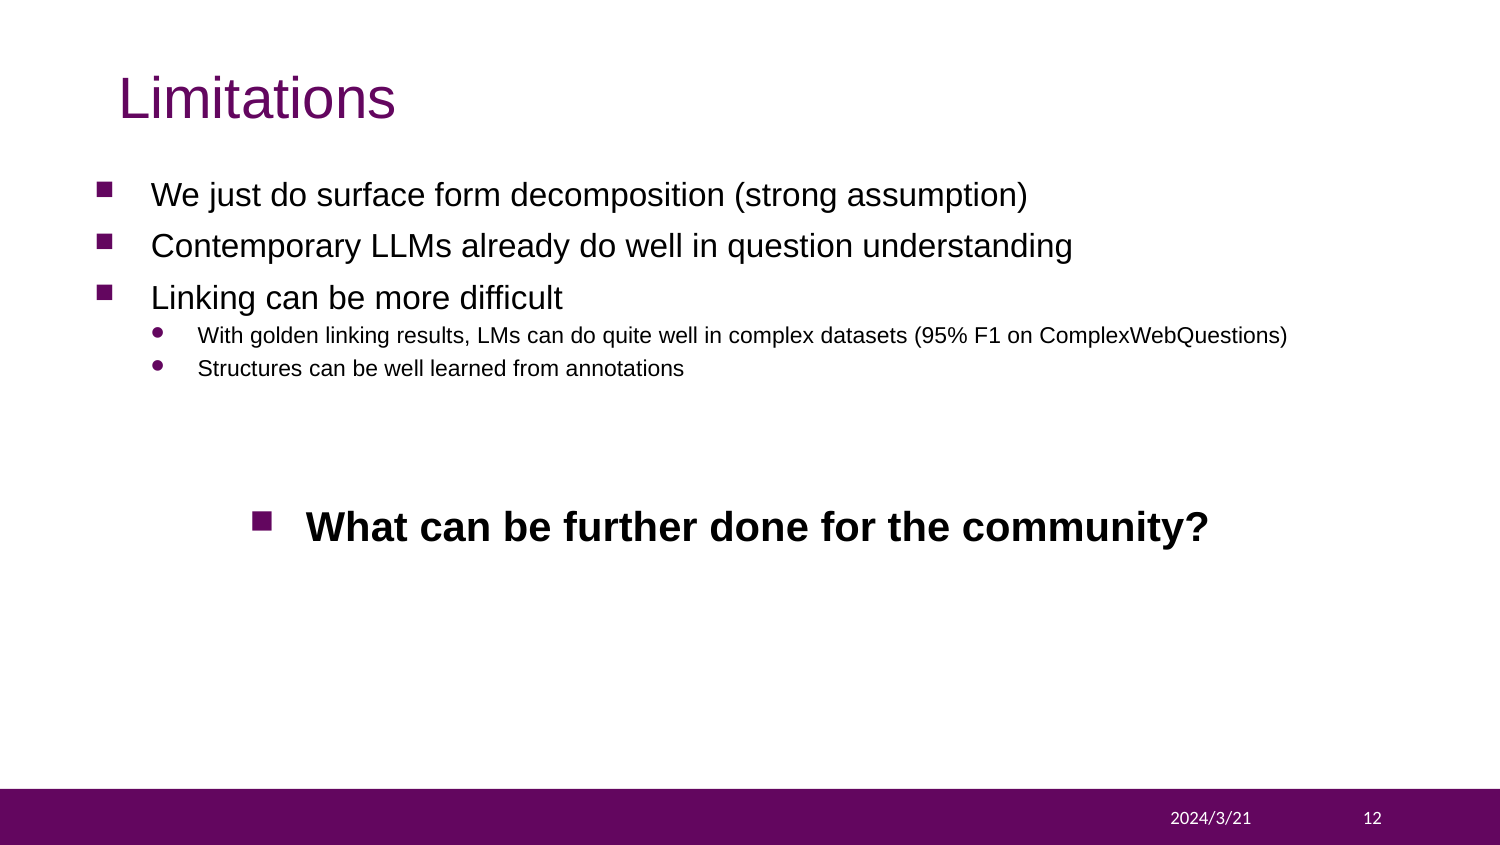

# Limitations
We just do surface form decomposition (strong assumption)
Contemporary LLMs already do well in question understanding
Linking can be more difficult
With golden linking results, LMs can do quite well in complex datasets (95% F1 on ComplexWebQuestions)
Structures can be well learned from annotations
What can be further done for the community?
2024/3/21
12